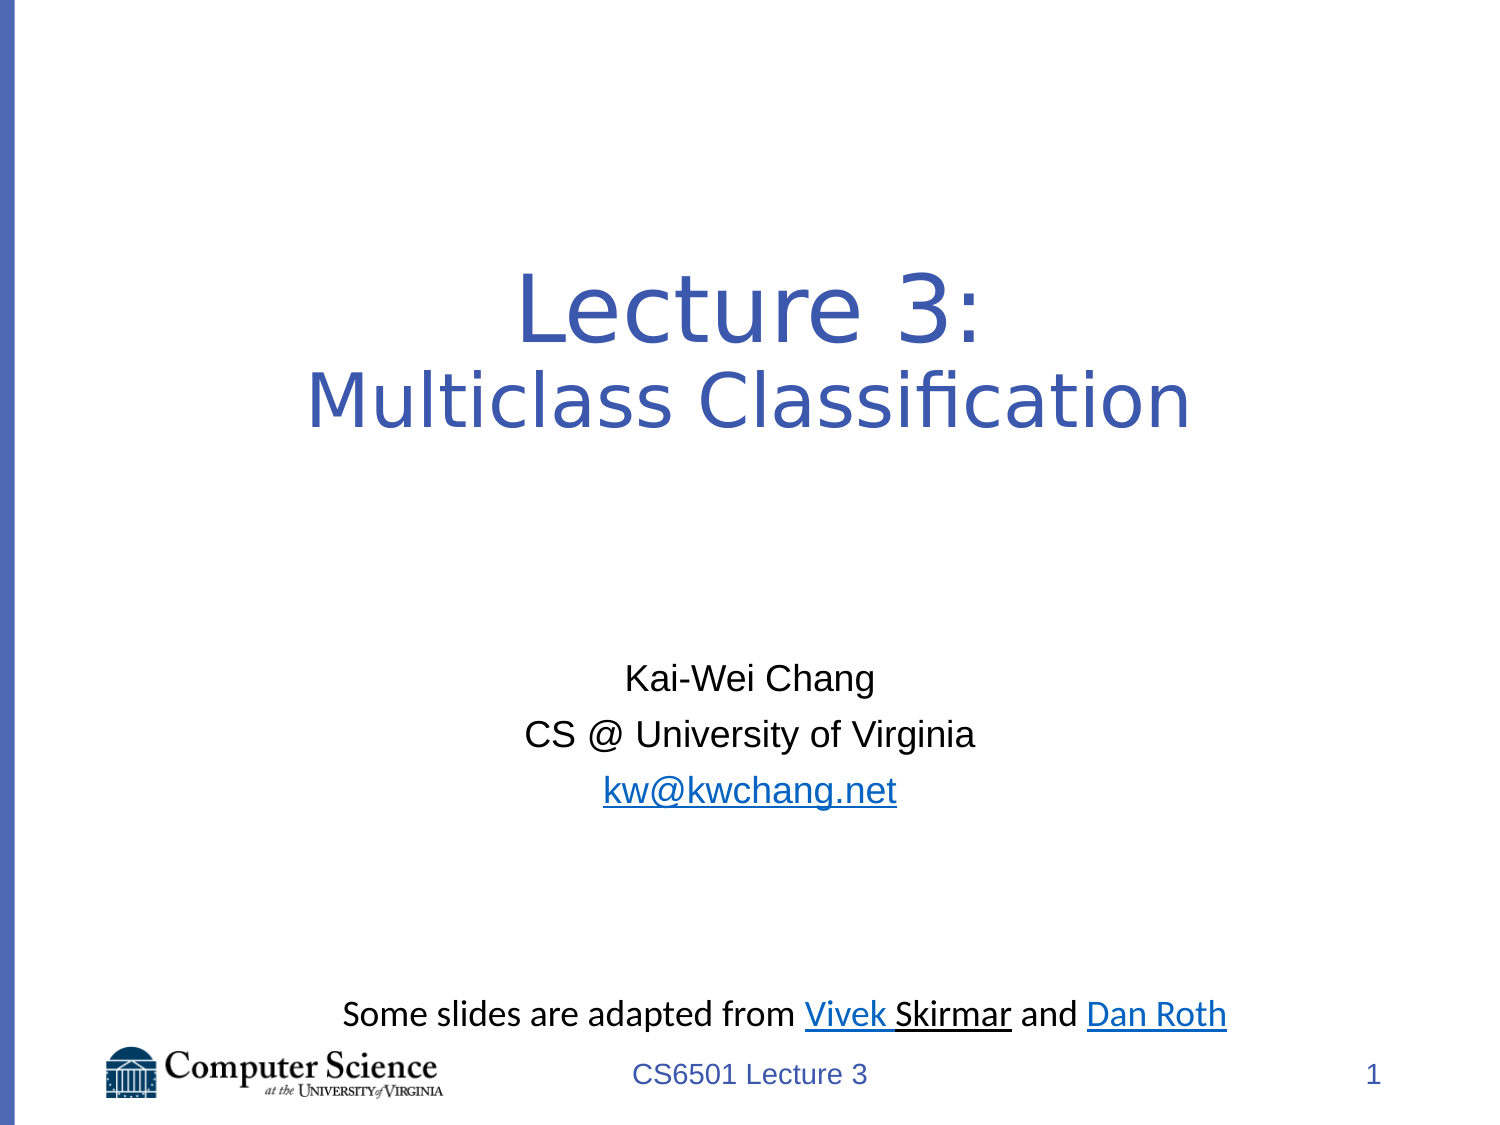

# Lecture 3: Multiclass Classification

Kai-Wei Chang
CS @ University of Virginia
kw@kwchang.net

Some slides are adapted from Vivek Skirmar and Dan Roth
CS6501 Lecture 3
1